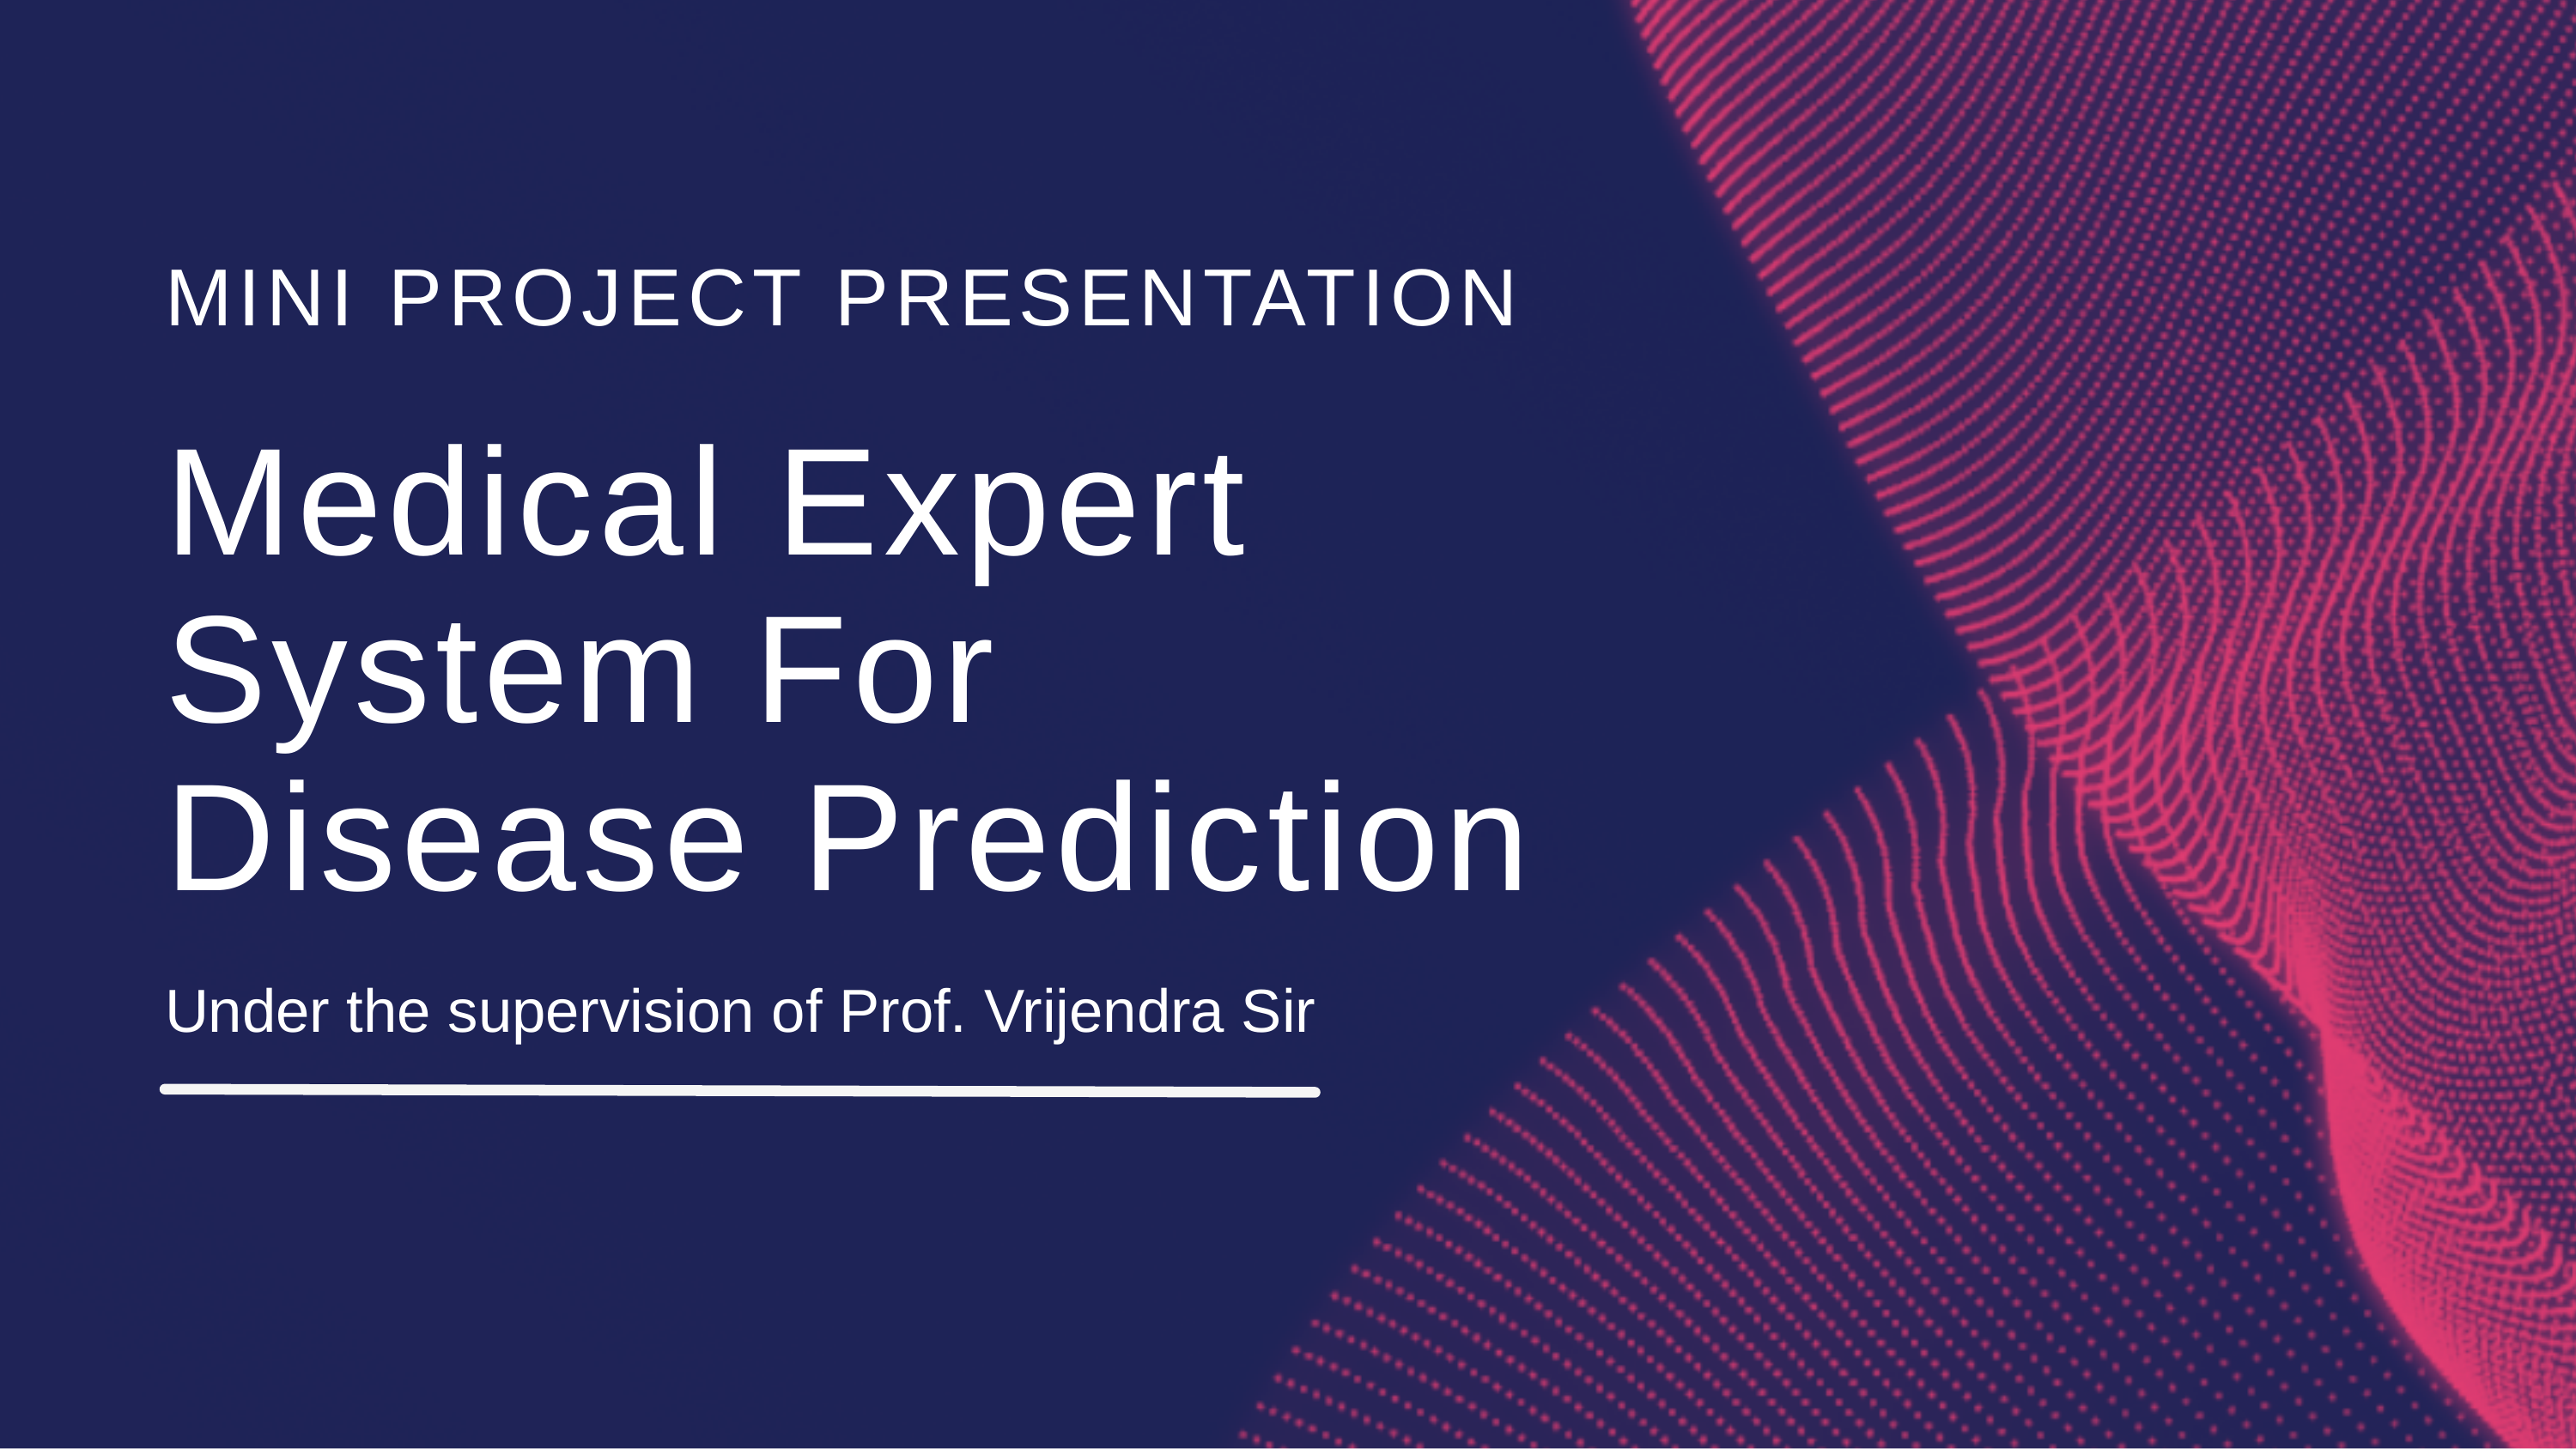

MINI PROJECT PRESENTATION
Medical Expert
System For
Disease Prediction
Under the supervision of Prof. Vrijendra Sir